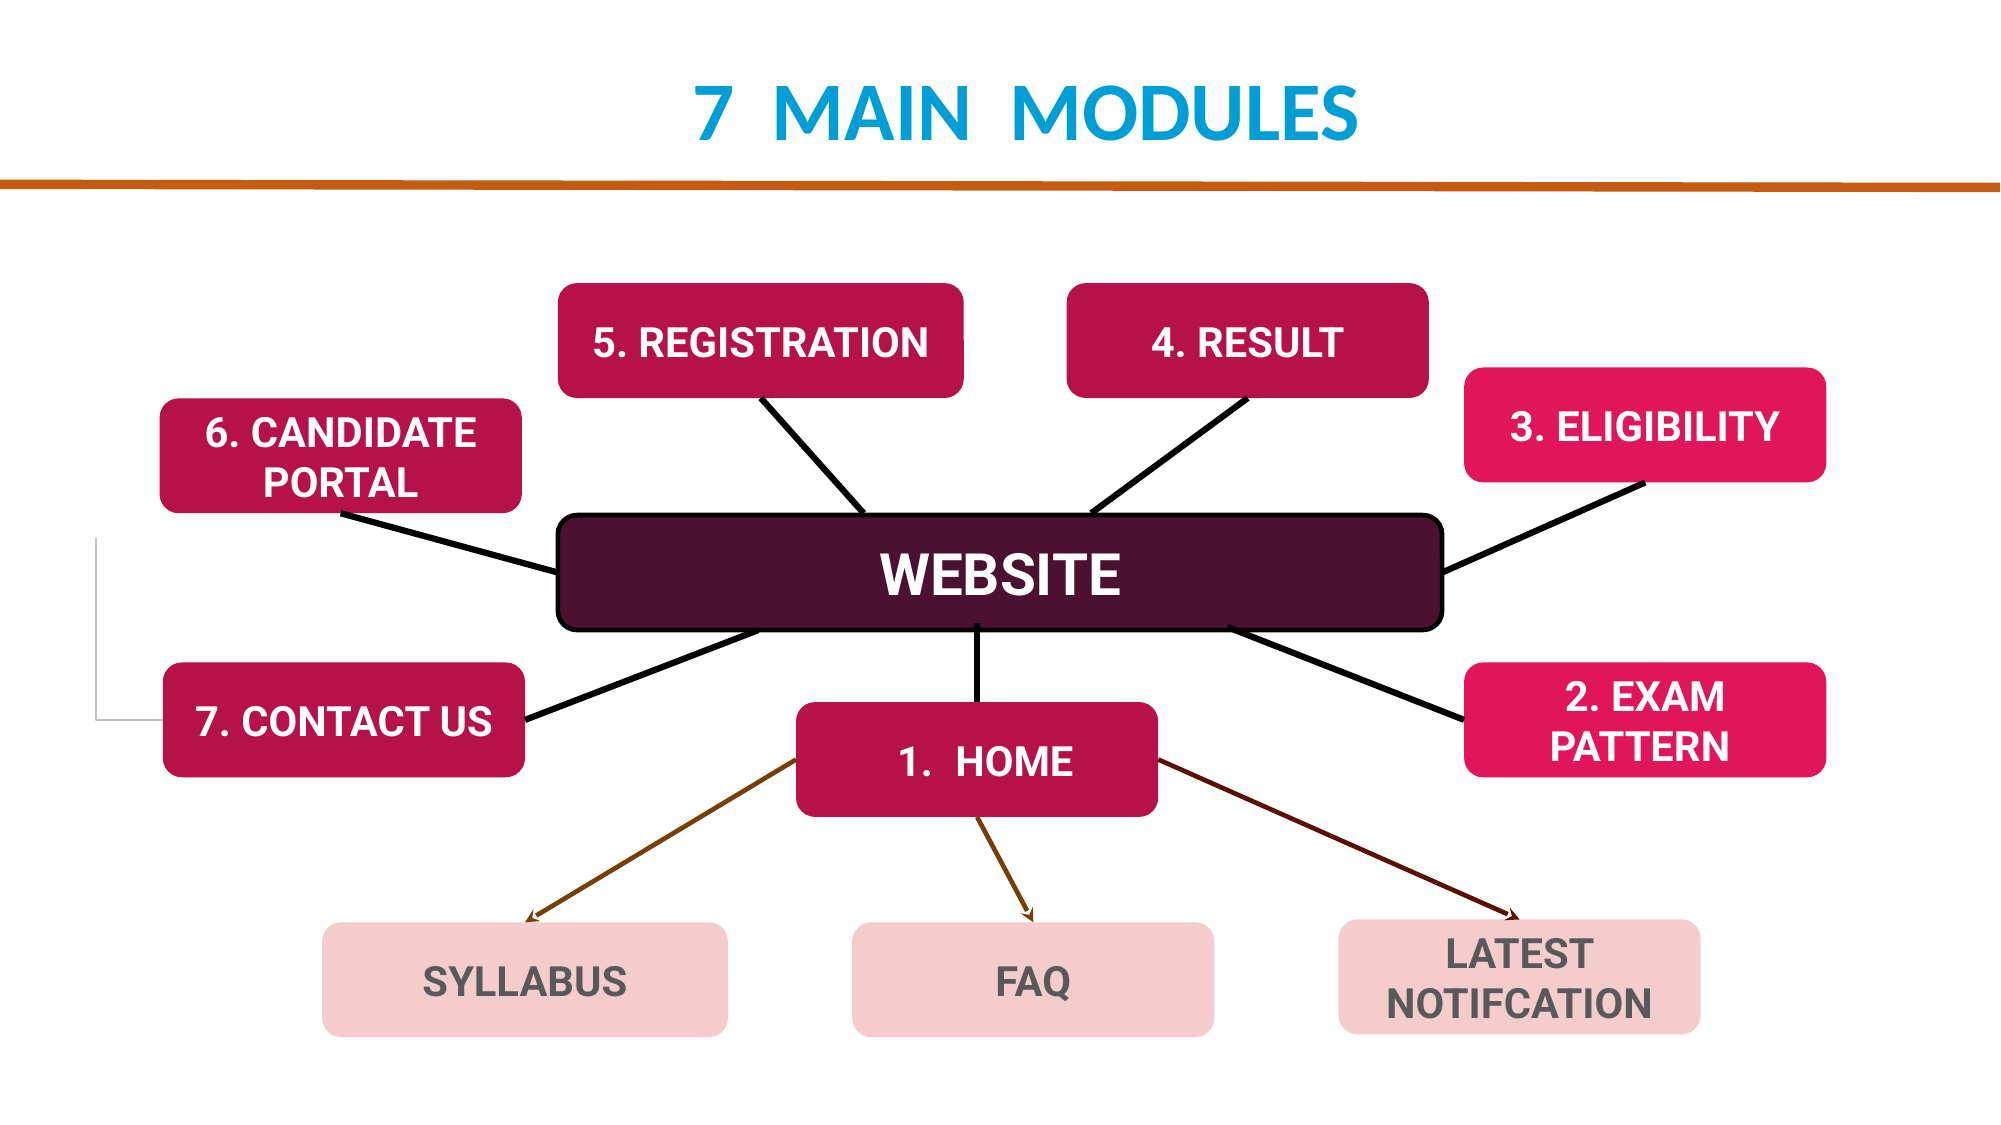

7  MAIN  MODULES

5. REGISTRATION
4. RESULT
3. ELIGIBILITY
6. CANDIDATE PORTAL
WEBSITE
7. CONTACT US
2. EXAM PATTERN
HOME
LATEST NOTIFCATION
FAQ
SYLLABUS